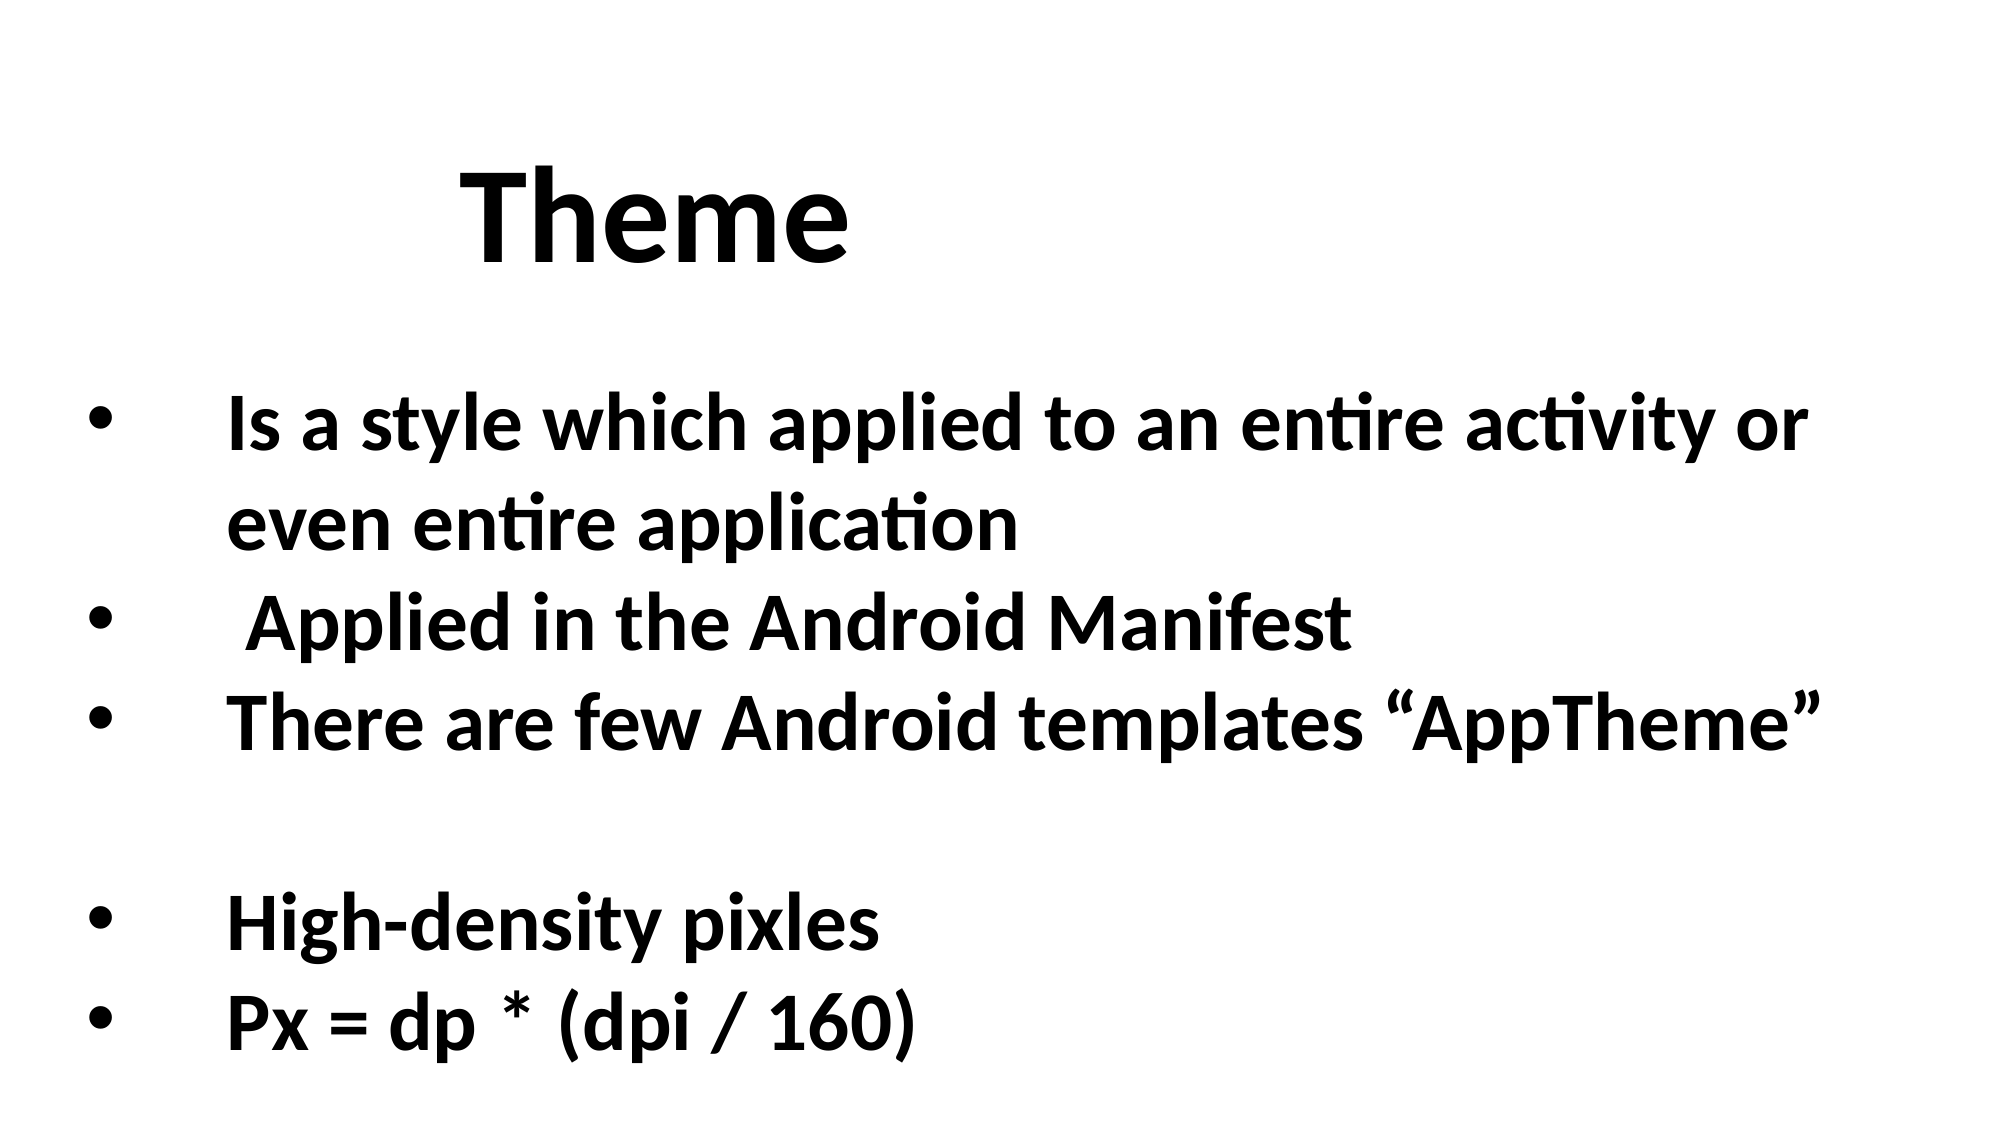

Theme
Is a style which applied to an entire activity or even entire application
 Applied in the Android Manifest
There are few Android templates “AppTheme”

High-density pixles
Px = dp * (dpi / 160)